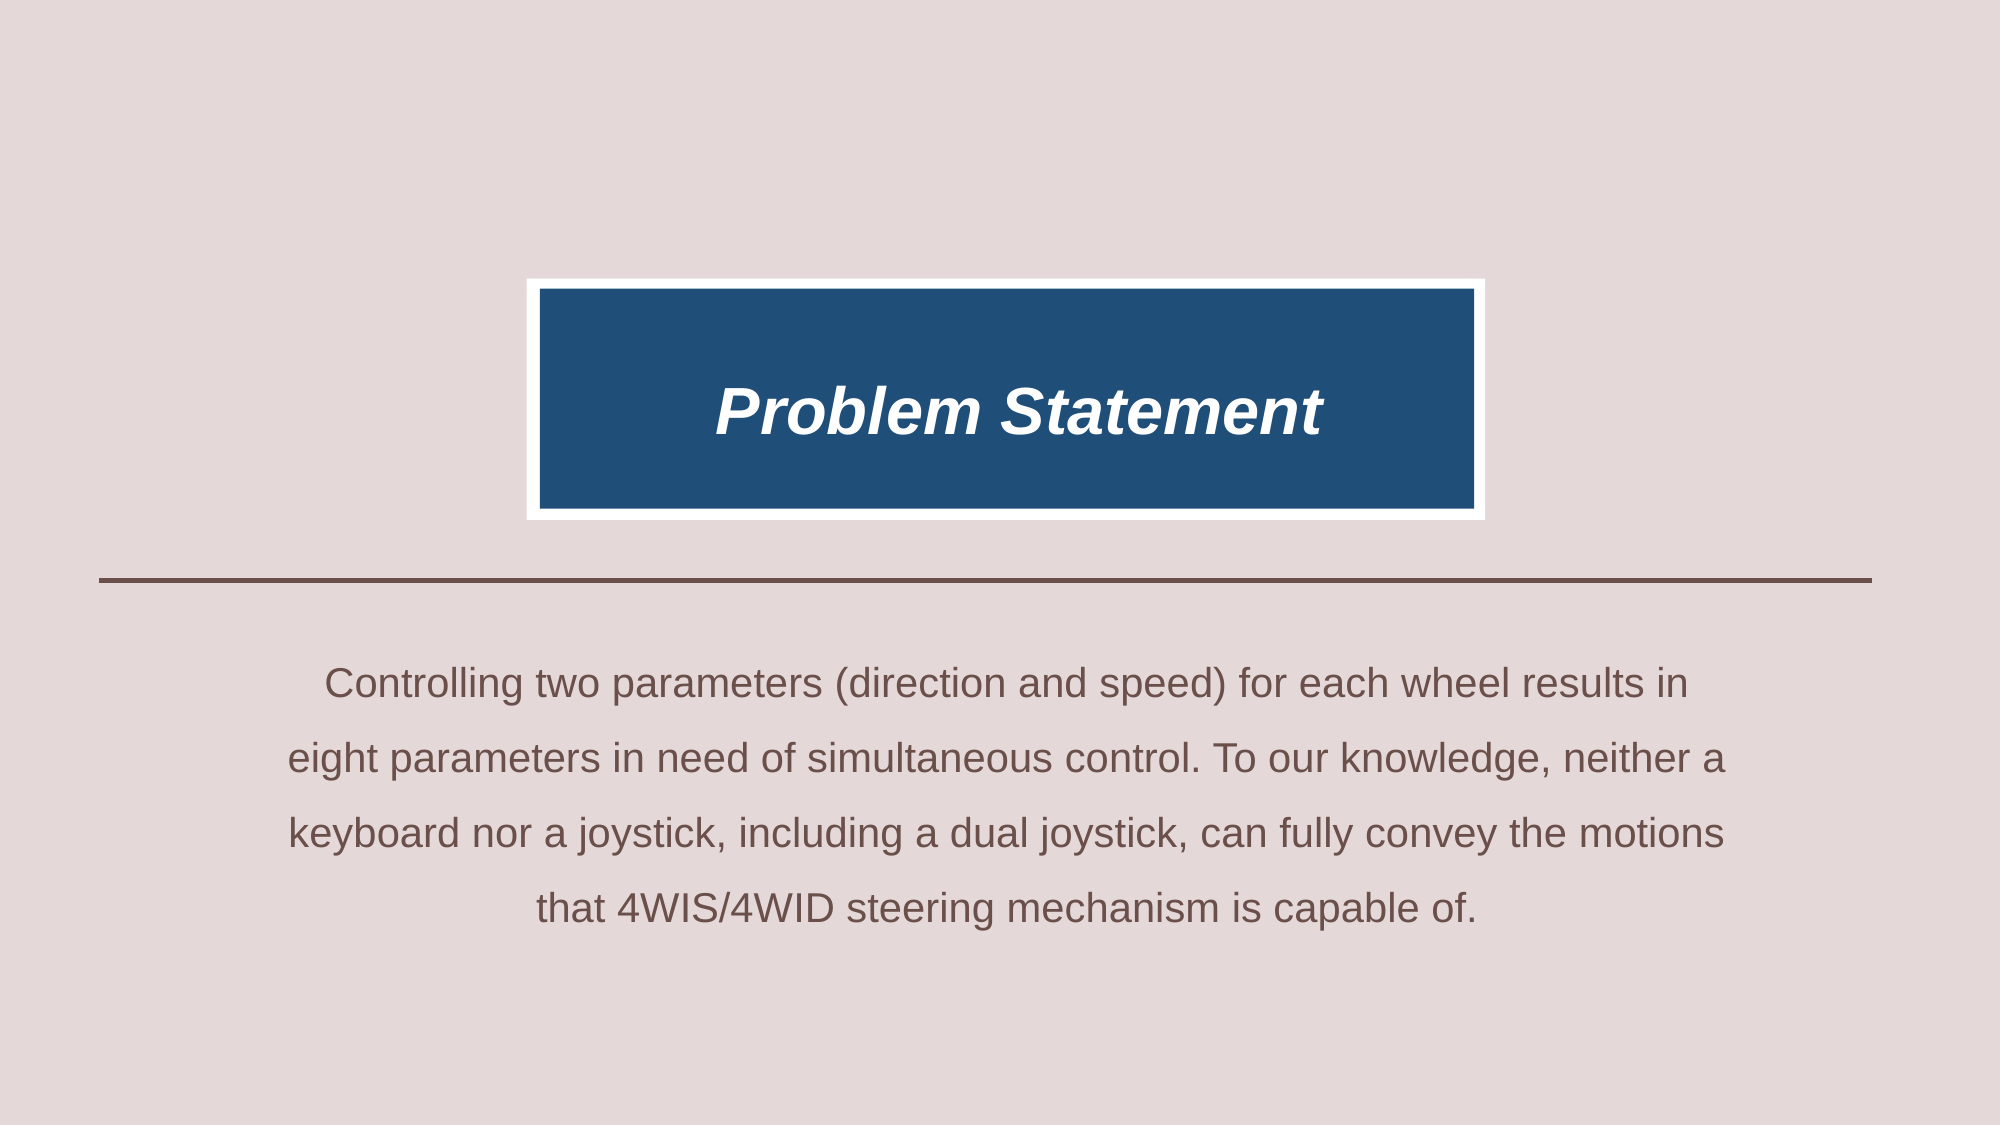

Problem Statement
Controlling two parameters (direction and speed) for each wheel results in eight parameters in need of simultaneous control. To our knowledge, neither a keyboard nor a joystick, including a dual joystick, can fully convey the motions that 4WIS/4WID steering mechanism is capable of.